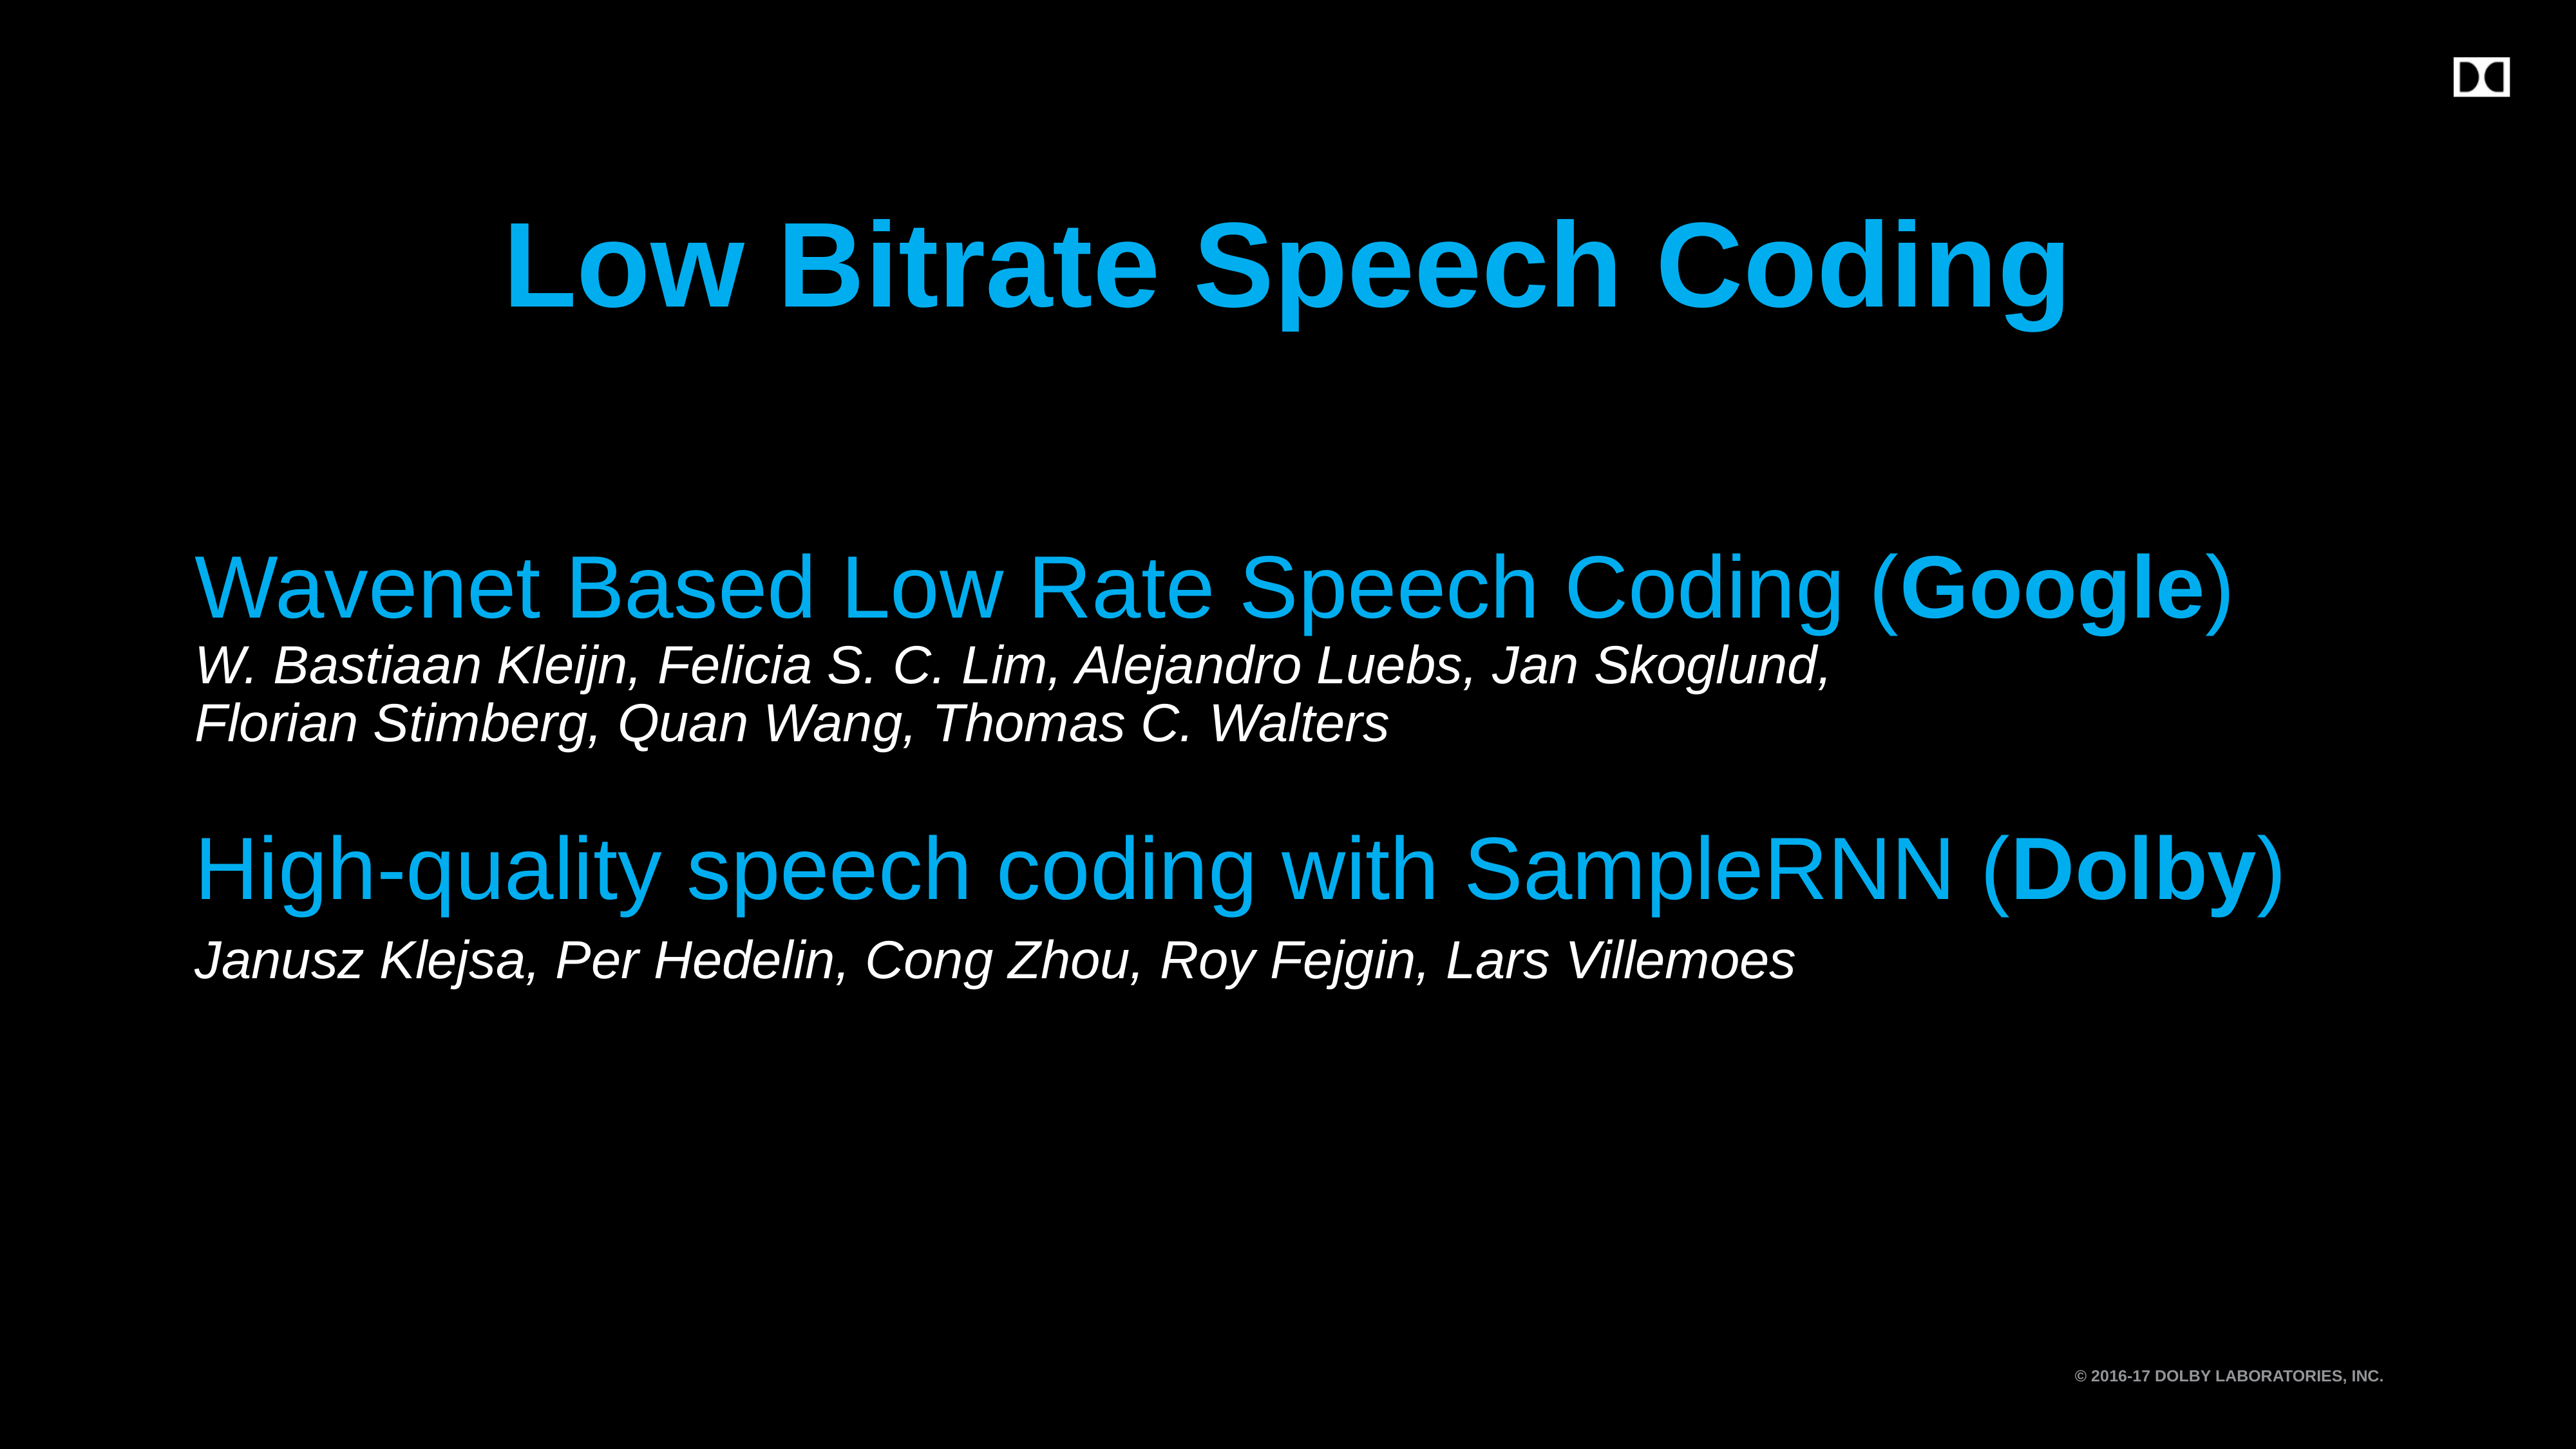

Low Bitrate Speech Coding
Wavenet Based Low Rate Speech Coding (Google)
W. Bastiaan Kleijn, Felicia S. C. Lim, Alejandro Luebs, Jan Skoglund,
Florian Stimberg, Quan Wang, Thomas C. Walters

High-quality speech coding with SampleRNN (Dolby)
Janusz Klejsa, Per Hedelin, Cong Zhou, Roy Fejgin, Lars Villemoes